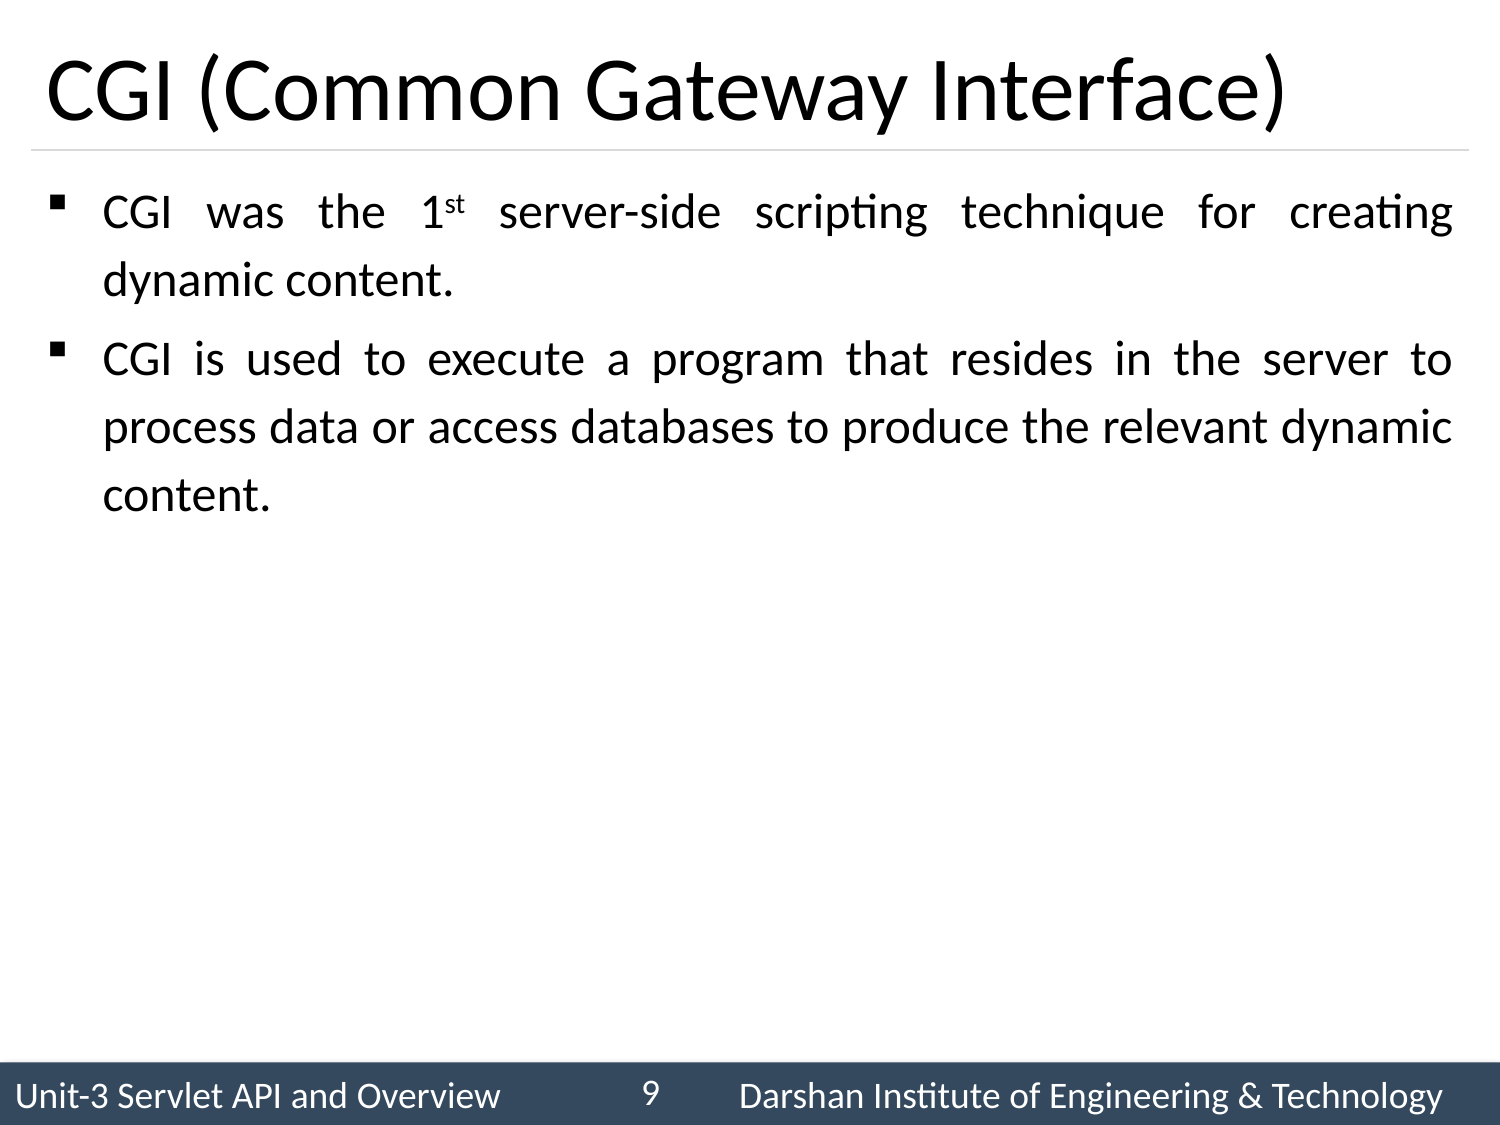

# CGI (Common Gateway Interface)
CGI was the 1st server-side scripting technique for creating dynamic content.
CGI is used to execute a program that resides in the server to process data or access databases to produce the relevant dynamic content.

9